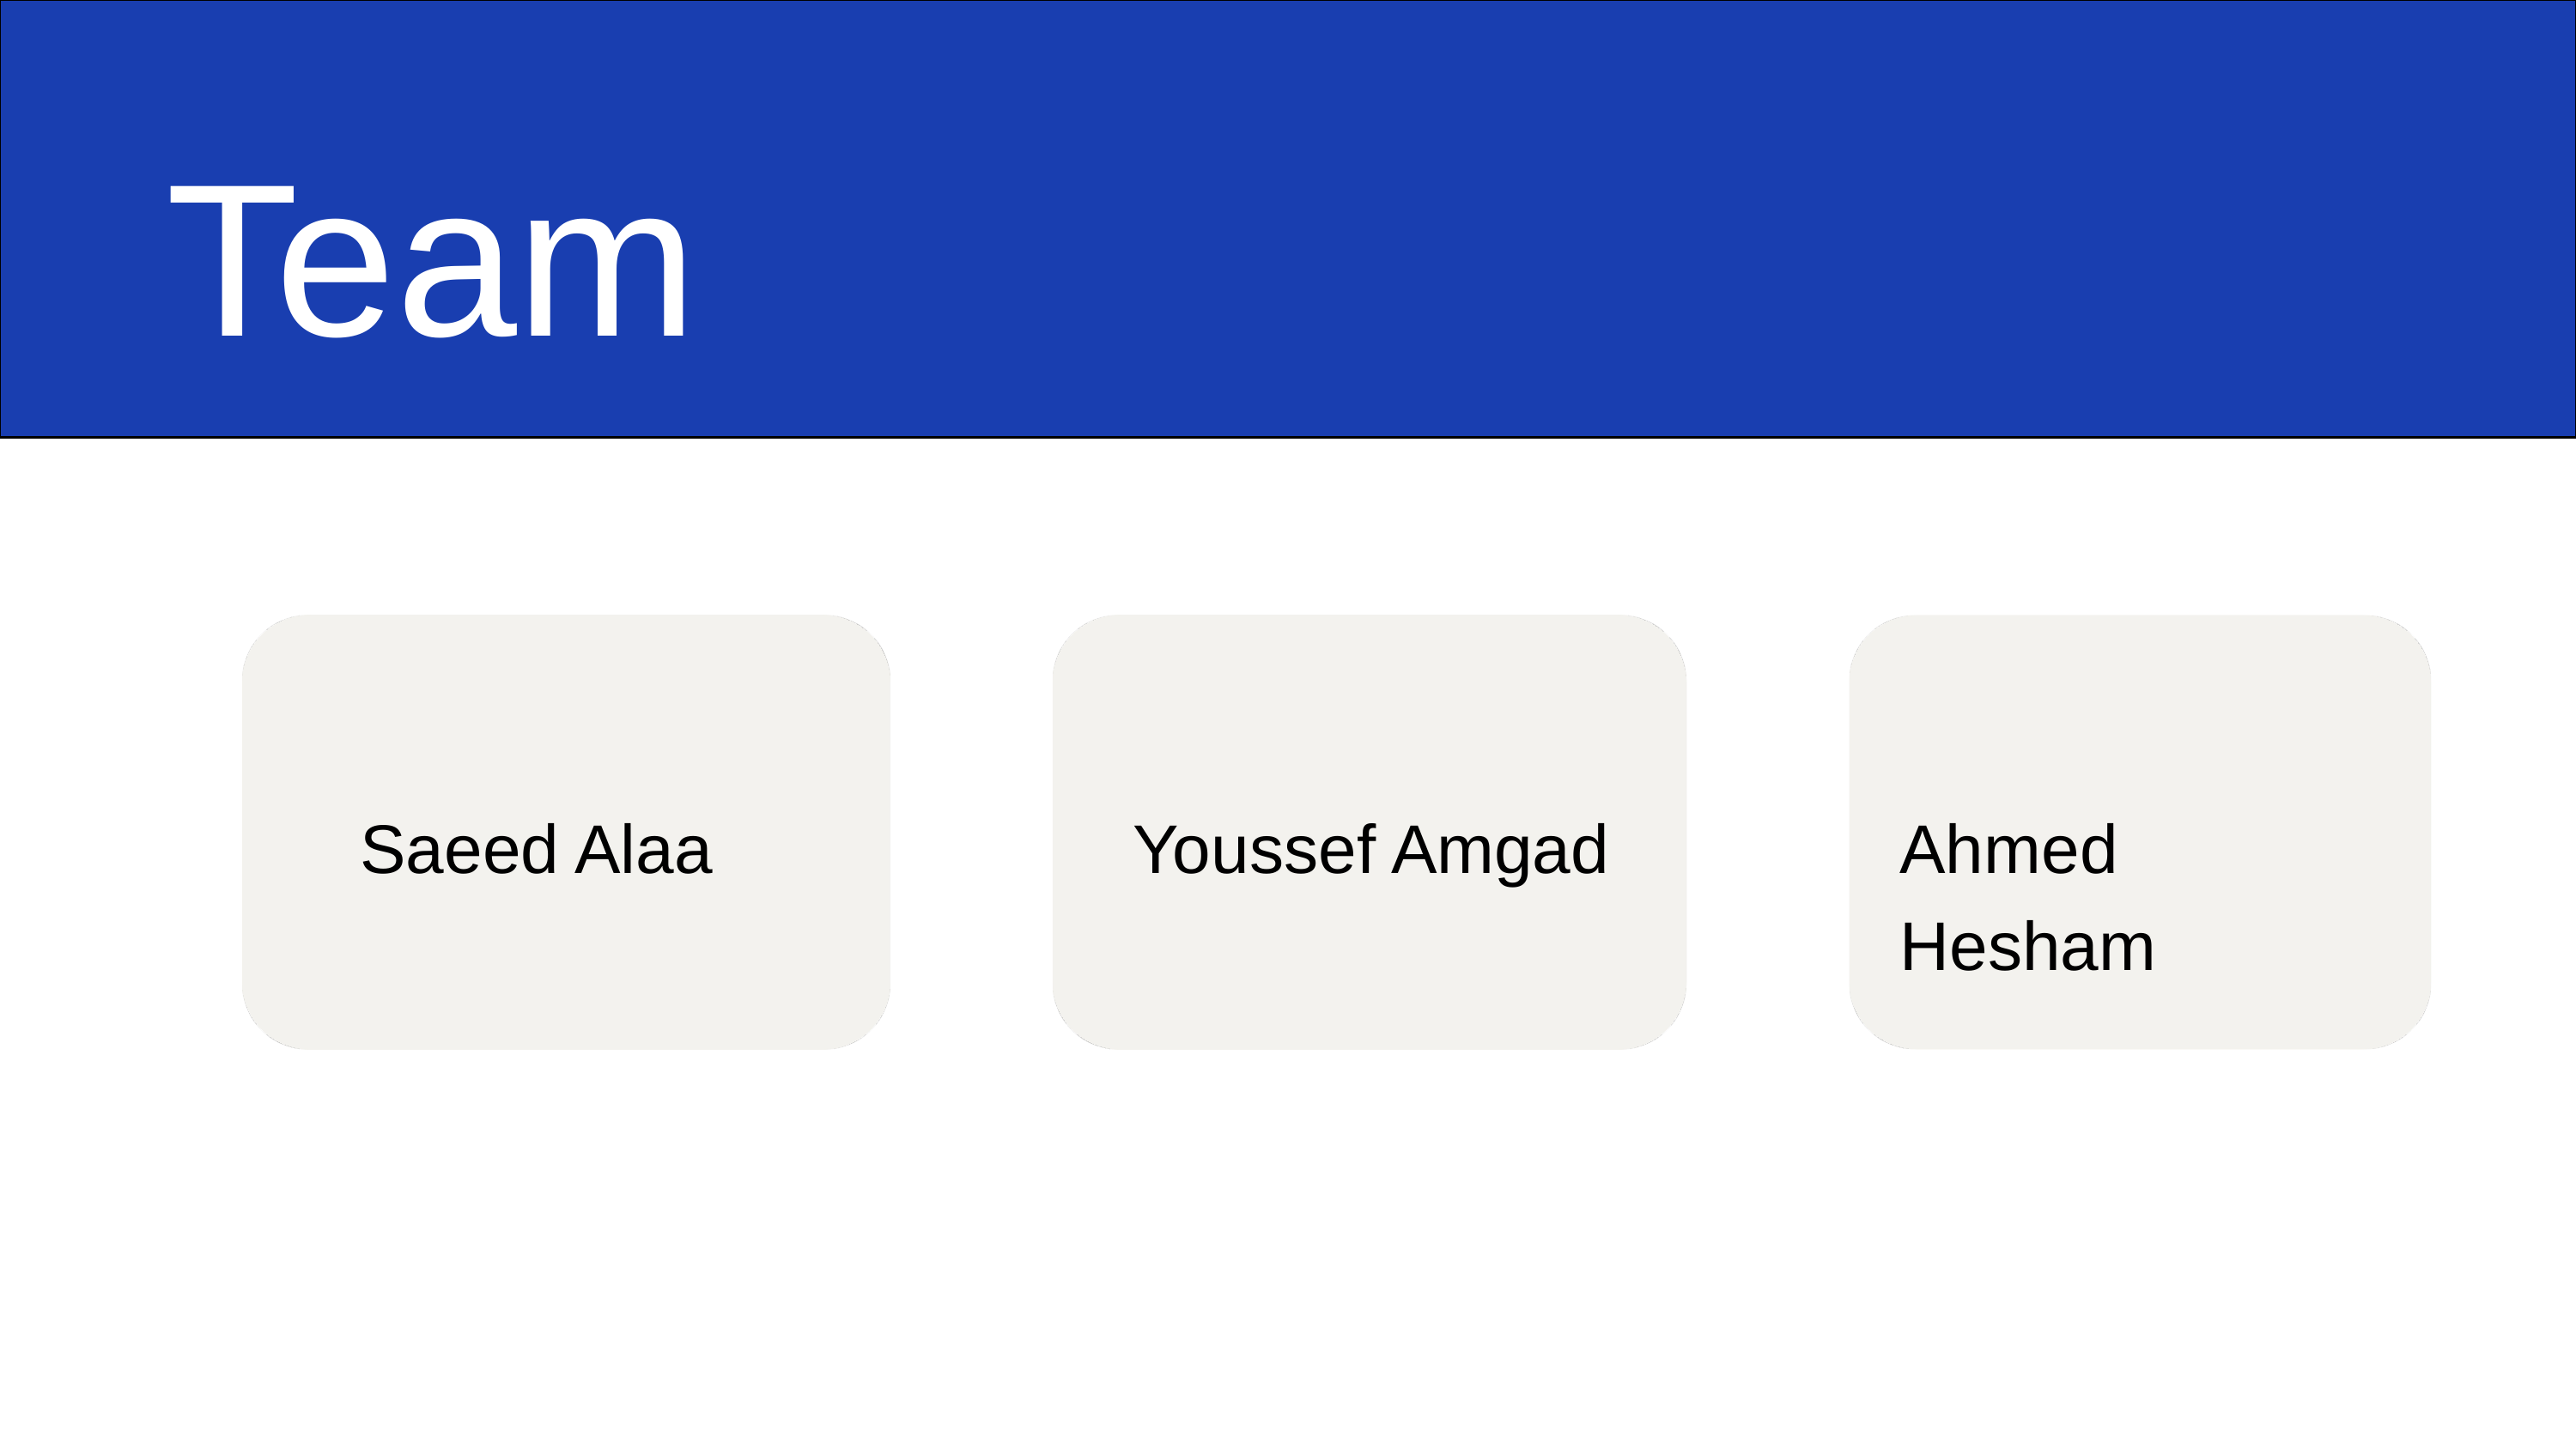

Team
Team

Saeed Alaa
Youssef Amgad
Ahmed Hesham